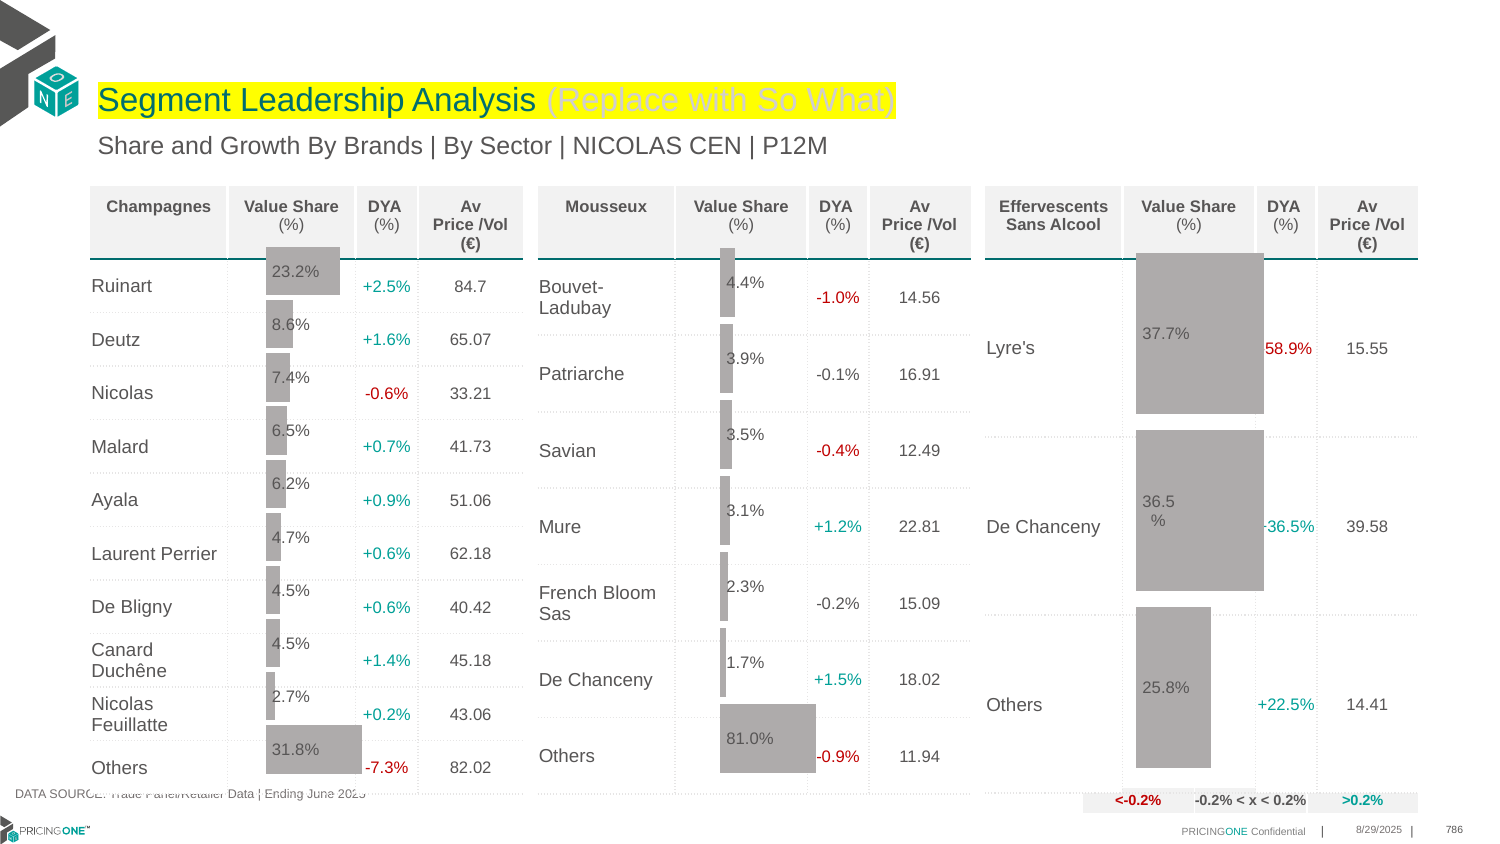

# Segment Leadership Analysis (Replace with So What)
Share and Growth By Brands | By Sector | NICOLAS CEN | P12M
| Mousseux | Value Share (%) | DYA (%) | Av Price /Vol (€) |
| --- | --- | --- | --- |
| Bouvet-Ladubay |  | -1.0% | 14.56 |
| Patriarche |  | -0.1% | 16.91 |
| Savian |  | -0.4% | 12.49 |
| Mure |  | +1.2% | 22.81 |
| French Bloom Sas |  | -0.2% | 15.09 |
| De Chanceny |  | +1.5% | 18.02 |
| Others |  | -0.9% | 11.94 |
| Champagnes | Value Share (%) | DYA (%) | Av Price /Vol (€) |
| --- | --- | --- | --- |
| Ruinart |  | +2.5% | 84.7 |
| Deutz |  | +1.6% | 65.07 |
| Nicolas |  | -0.6% | 33.21 |
| Malard |  | +0.7% | 41.73 |
| Ayala |  | +0.9% | 51.06 |
| Laurent Perrier |  | +0.6% | 62.18 |
| De Bligny |  | +0.6% | 40.42 |
| Canard Duchêne |  | +1.4% | 45.18 |
| Nicolas Feuillatte |  | +0.2% | 43.06 |
| Others |  | -7.3% | 82.02 |
| Effervescents Sans Alcool | Value Share (%) | DYA (%) | Av Price /Vol (€) |
| --- | --- | --- | --- |
| Lyre's |  | -58.9% | 15.55 |
| De Chanceny |  | +36.5% | 39.58 |
| Others |  | +22.5% | 14.41 |

### Chart

| Category | Champagnes | NICOLAS CEN |
|---|---|
|  | 0.2317506996158042 |

### Chart

| Category | Mousseux | NICOLAS CEN |
|---|---|
|  | 0.04418645137423019 |

### Chart

| Category | Effervescents Sans Alcool | NICOLAS CEN |
|---|---|
|  | 0.37696969696969695 |
DATA SOURCE: Trade Panel/Retailer Data | Ending June 2025
| <-0.2% | -0.2% < x < 0.2% | >0.2% |
| --- | --- | --- |

8/29/2025
786